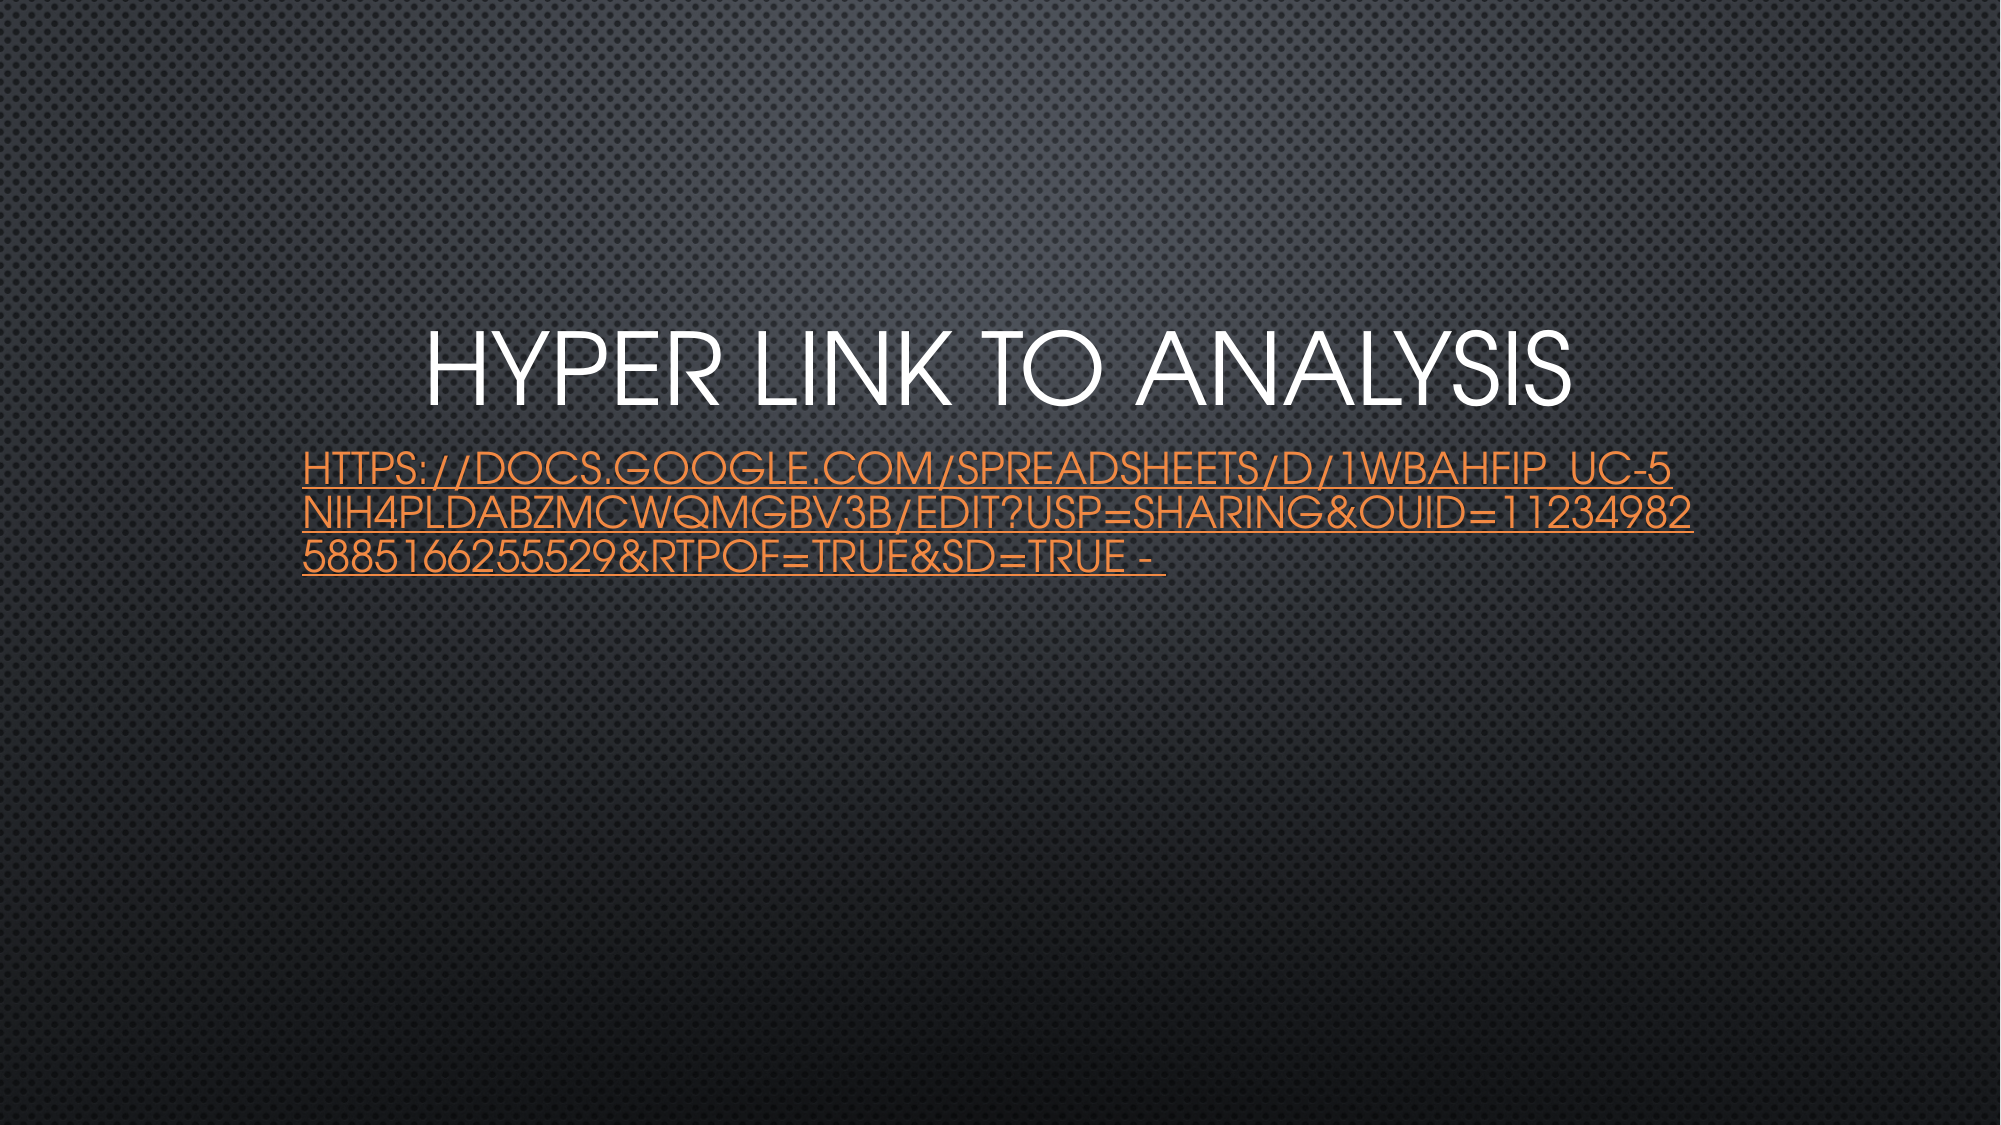

# Hyper link to analysis
https://docs.google.com/spreadsheets/d/1WBAhFIP_uC-5NIH4pLDaBzmCWQmGbv3B/edit?usp=sharing&ouid=112349825885166255529&rtpof=true&sd=true -